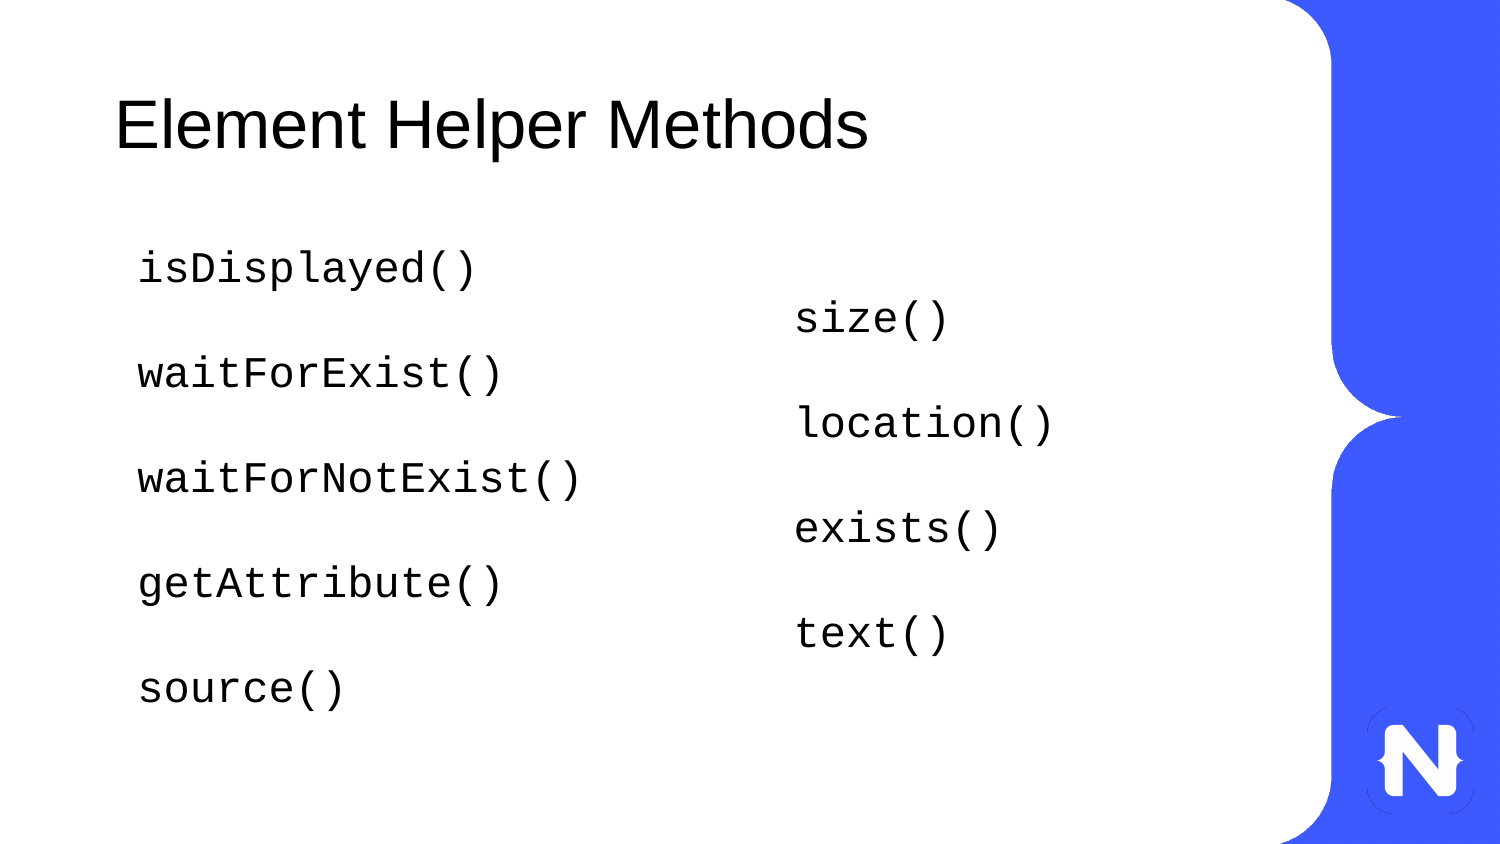

# Element Helper Methods
isDisplayed()
waitForExist()
waitForNotExist()
getAttribute()
source()
size()
location()
exists()
text()